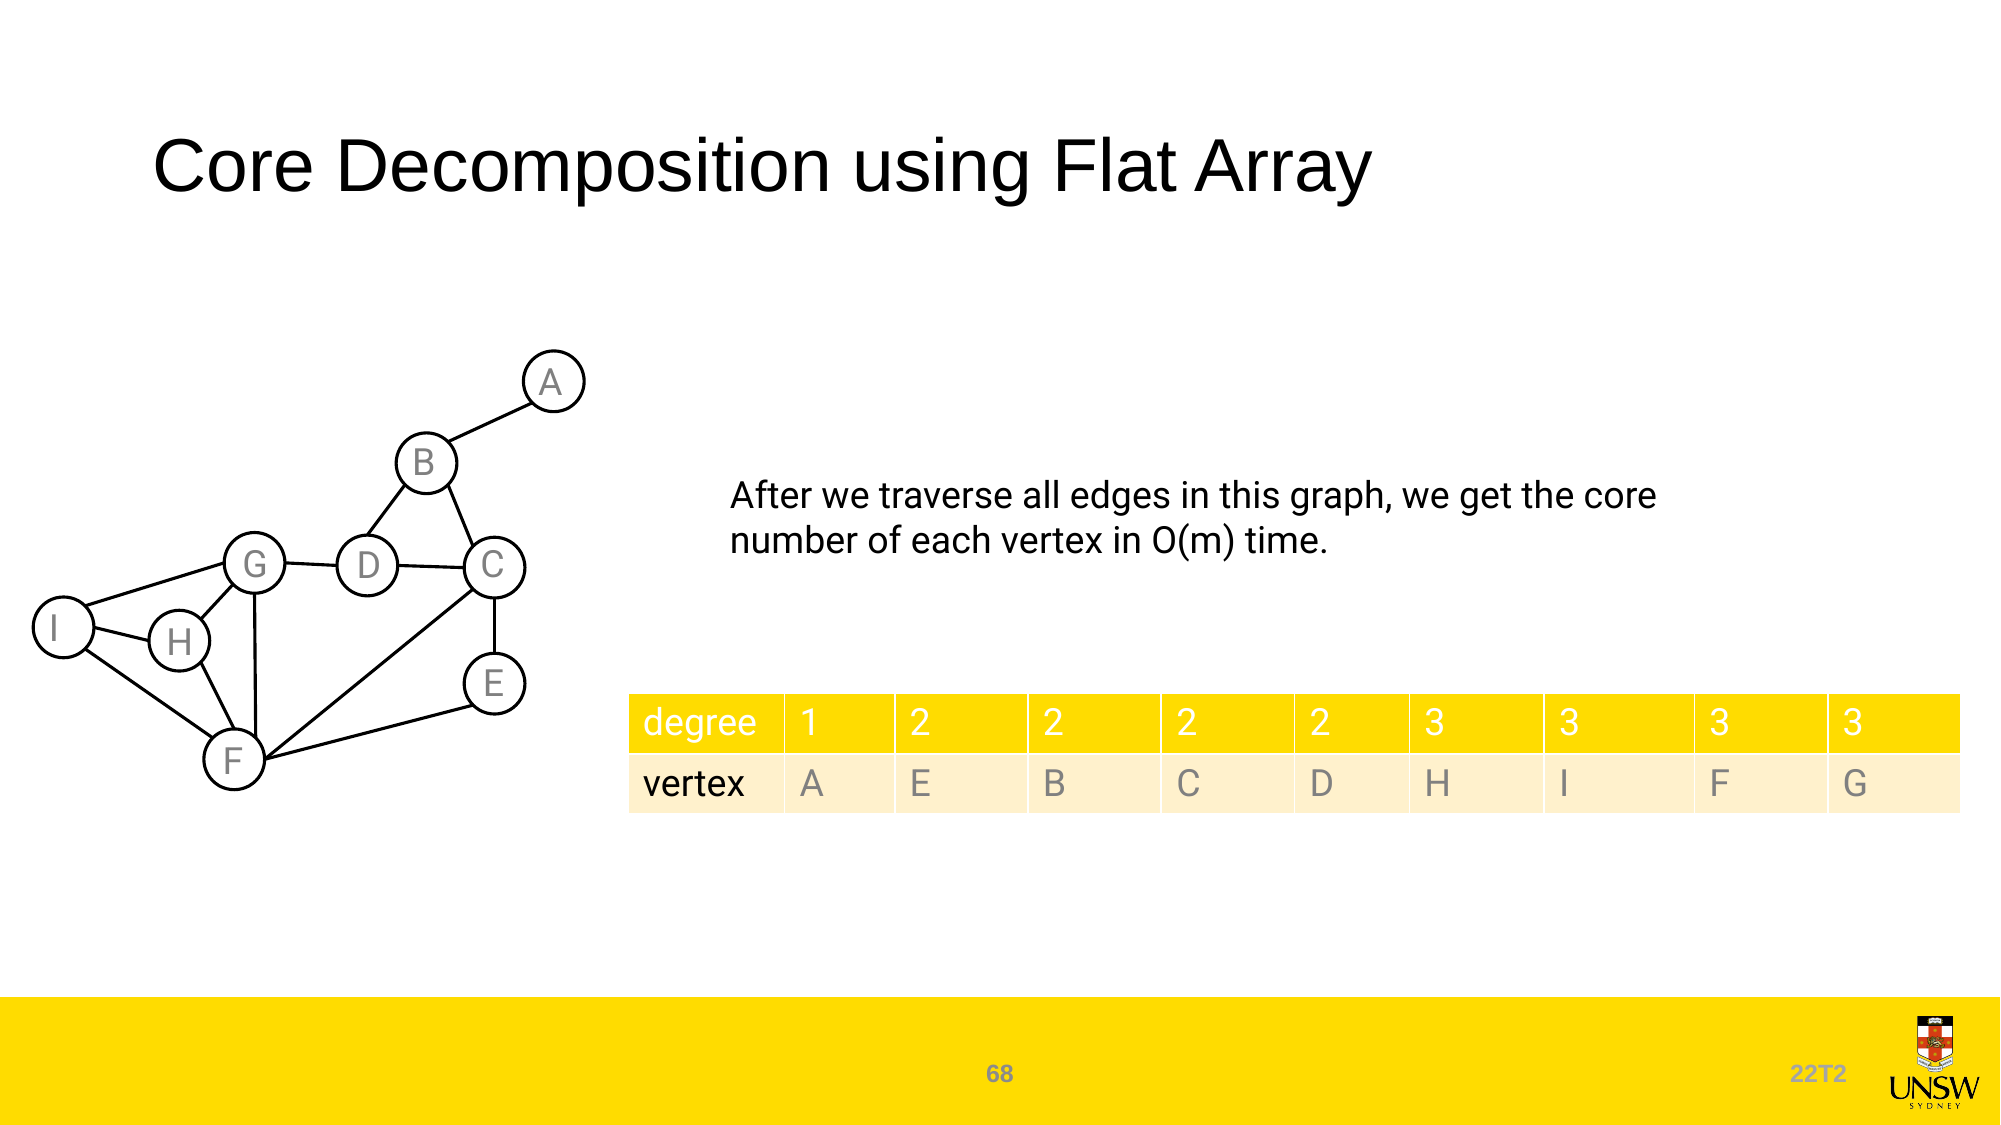

# Core Decomposition using Flat Array
A

B

After we traverse all edges in this graph, we get the core number of each vertex in O(m) time.
G

C
D

I

H
E

| degree | 1 | 2 | 2 | 2 | 2 | 3 | 3 | 3 | 3 |
| --- | --- | --- | --- | --- | --- | --- | --- | --- | --- |
| vertex | A | E | B | C | D | H | I | F | G |

F
68
22T2